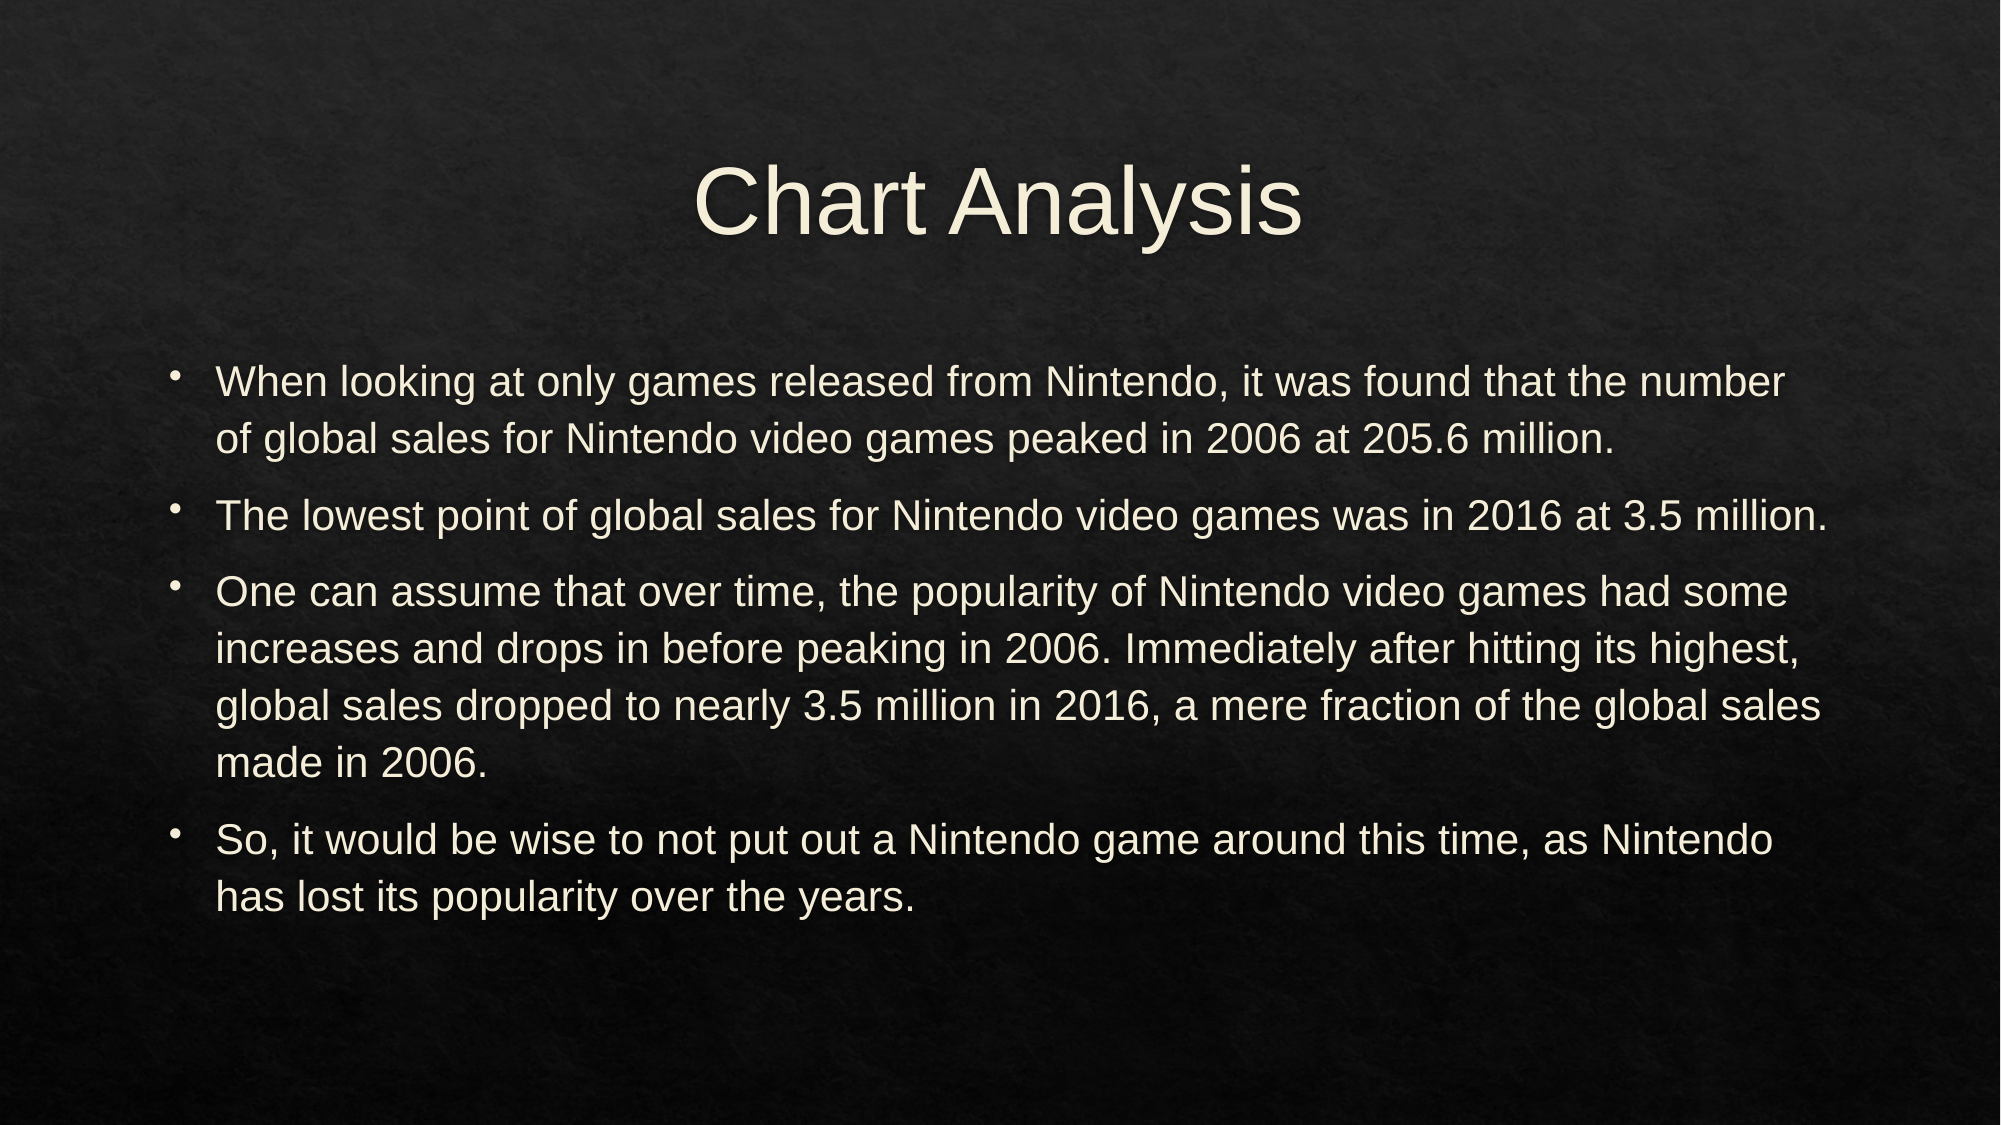

# Chart Analysis
When looking at only games released from Nintendo, it was found that the number of global sales for Nintendo video games peaked in 2006 at 205.6 million.
The lowest point of global sales for Nintendo video games was in 2016 at 3.5 million.
One can assume that over time, the popularity of Nintendo video games had some increases and drops in before peaking in 2006. Immediately after hitting its highest, global sales dropped to nearly 3.5 million in 2016, a mere fraction of the global sales made in 2006.
So, it would be wise to not put out a Nintendo game around this time, as Nintendo has lost its popularity over the years.